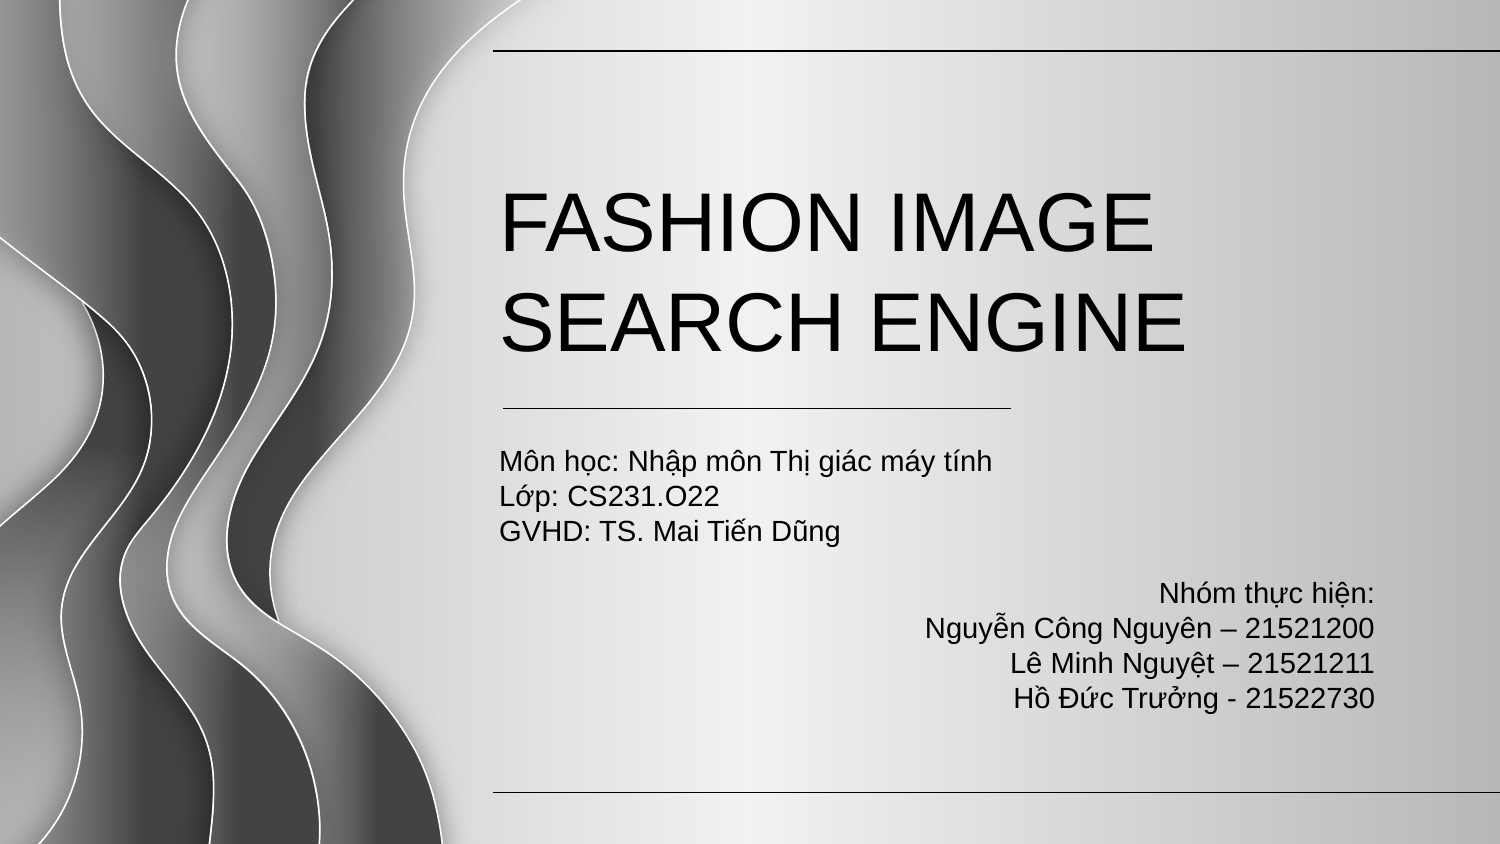

# FASHION IMAGE SEARCH ENGINE
Môn học: Nhập môn Thị giác máy tính
Lớp: CS231.O22
GVHD: TS. Mai Tiến Dũng
Nhóm thực hiện:
Nguyễn Công Nguyên – 21521200
Lê Minh Nguyệt – 21521211
Hồ Đức Trưởng - 21522730